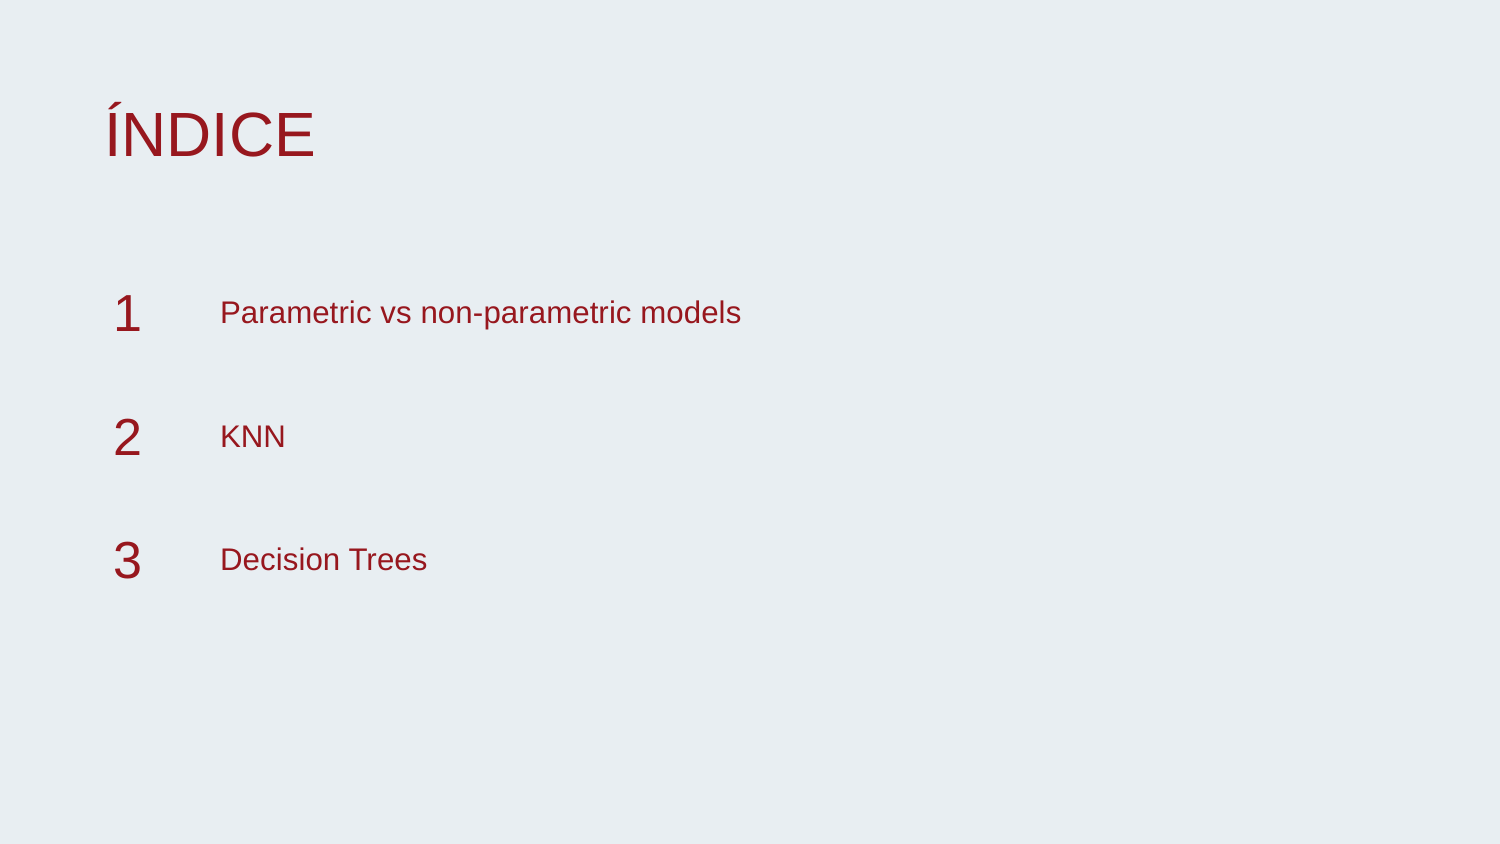

ÍNDICE
1
Parametric vs non-parametric models
2
KNN
3
Decision Trees